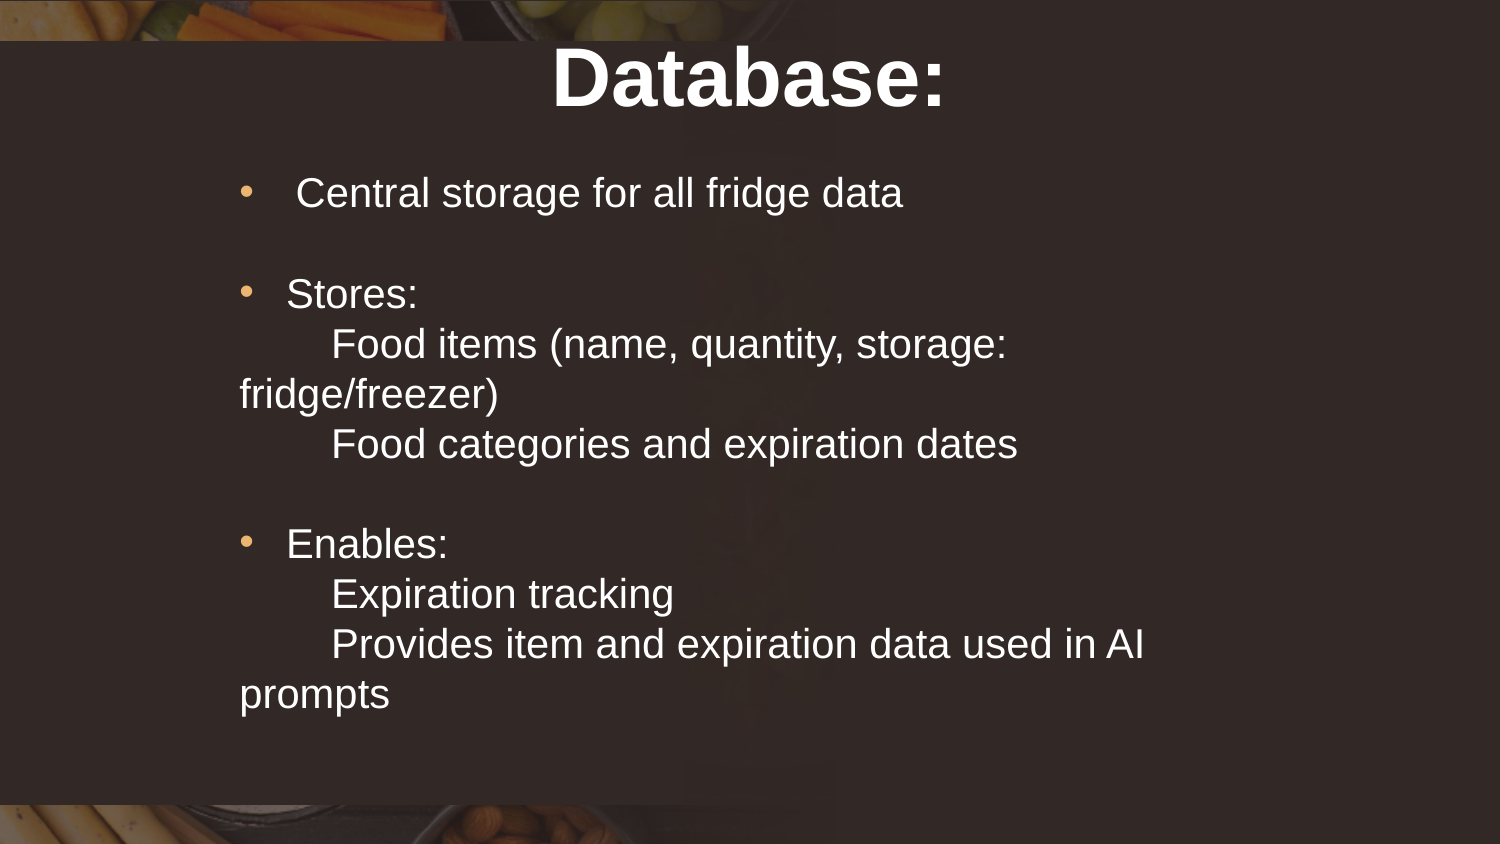

# Database:
Central storage for all fridge data

Stores:
        Food items (name, quantity, storage: fridge/freezer)
        Food categories and expiration dates

Enables:
        Expiration tracking
        Provides item and expiration data used in AI prompts